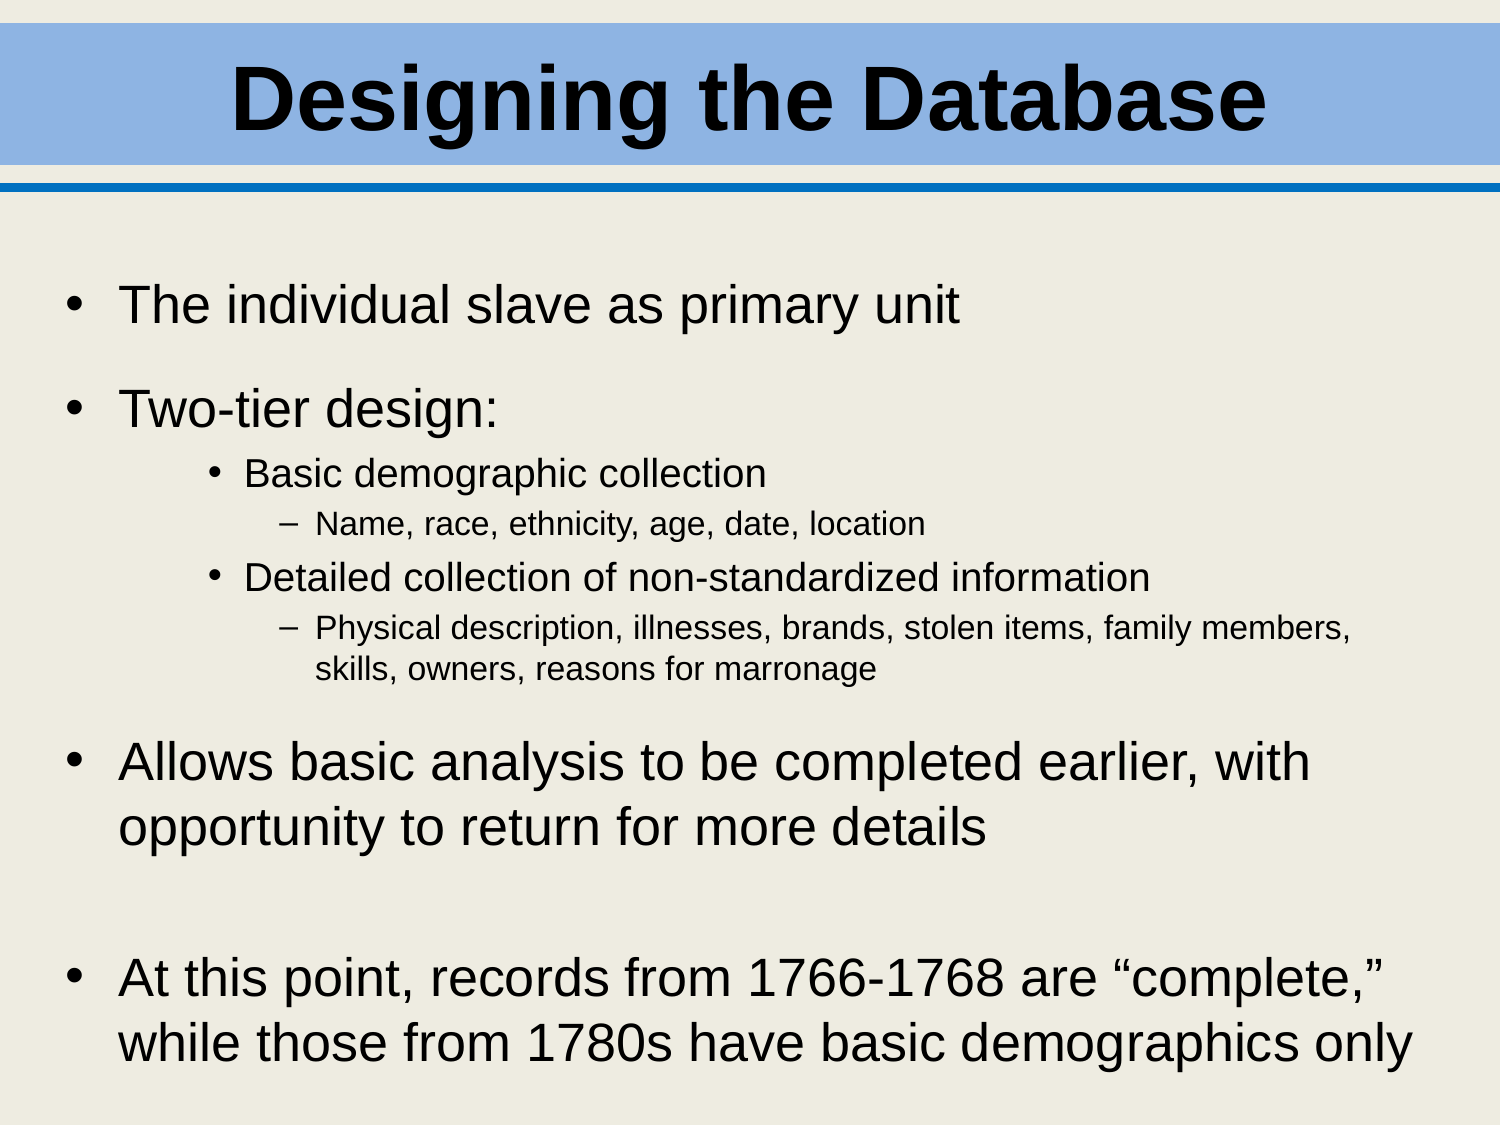

# Designing the Database
The individual slave as primary unit

Two-tier design:
Basic demographic collection
Name, race, ethnicity, age, date, location
Detailed collection of non-standardized information
Physical description, illnesses, brands, stolen items, family members, skills, owners, reasons for marronage

Allows basic analysis to be completed earlier, with opportunity to return for more details

At this point, records from 1766-1768 are “complete,” while those from 1780s have basic demographics only